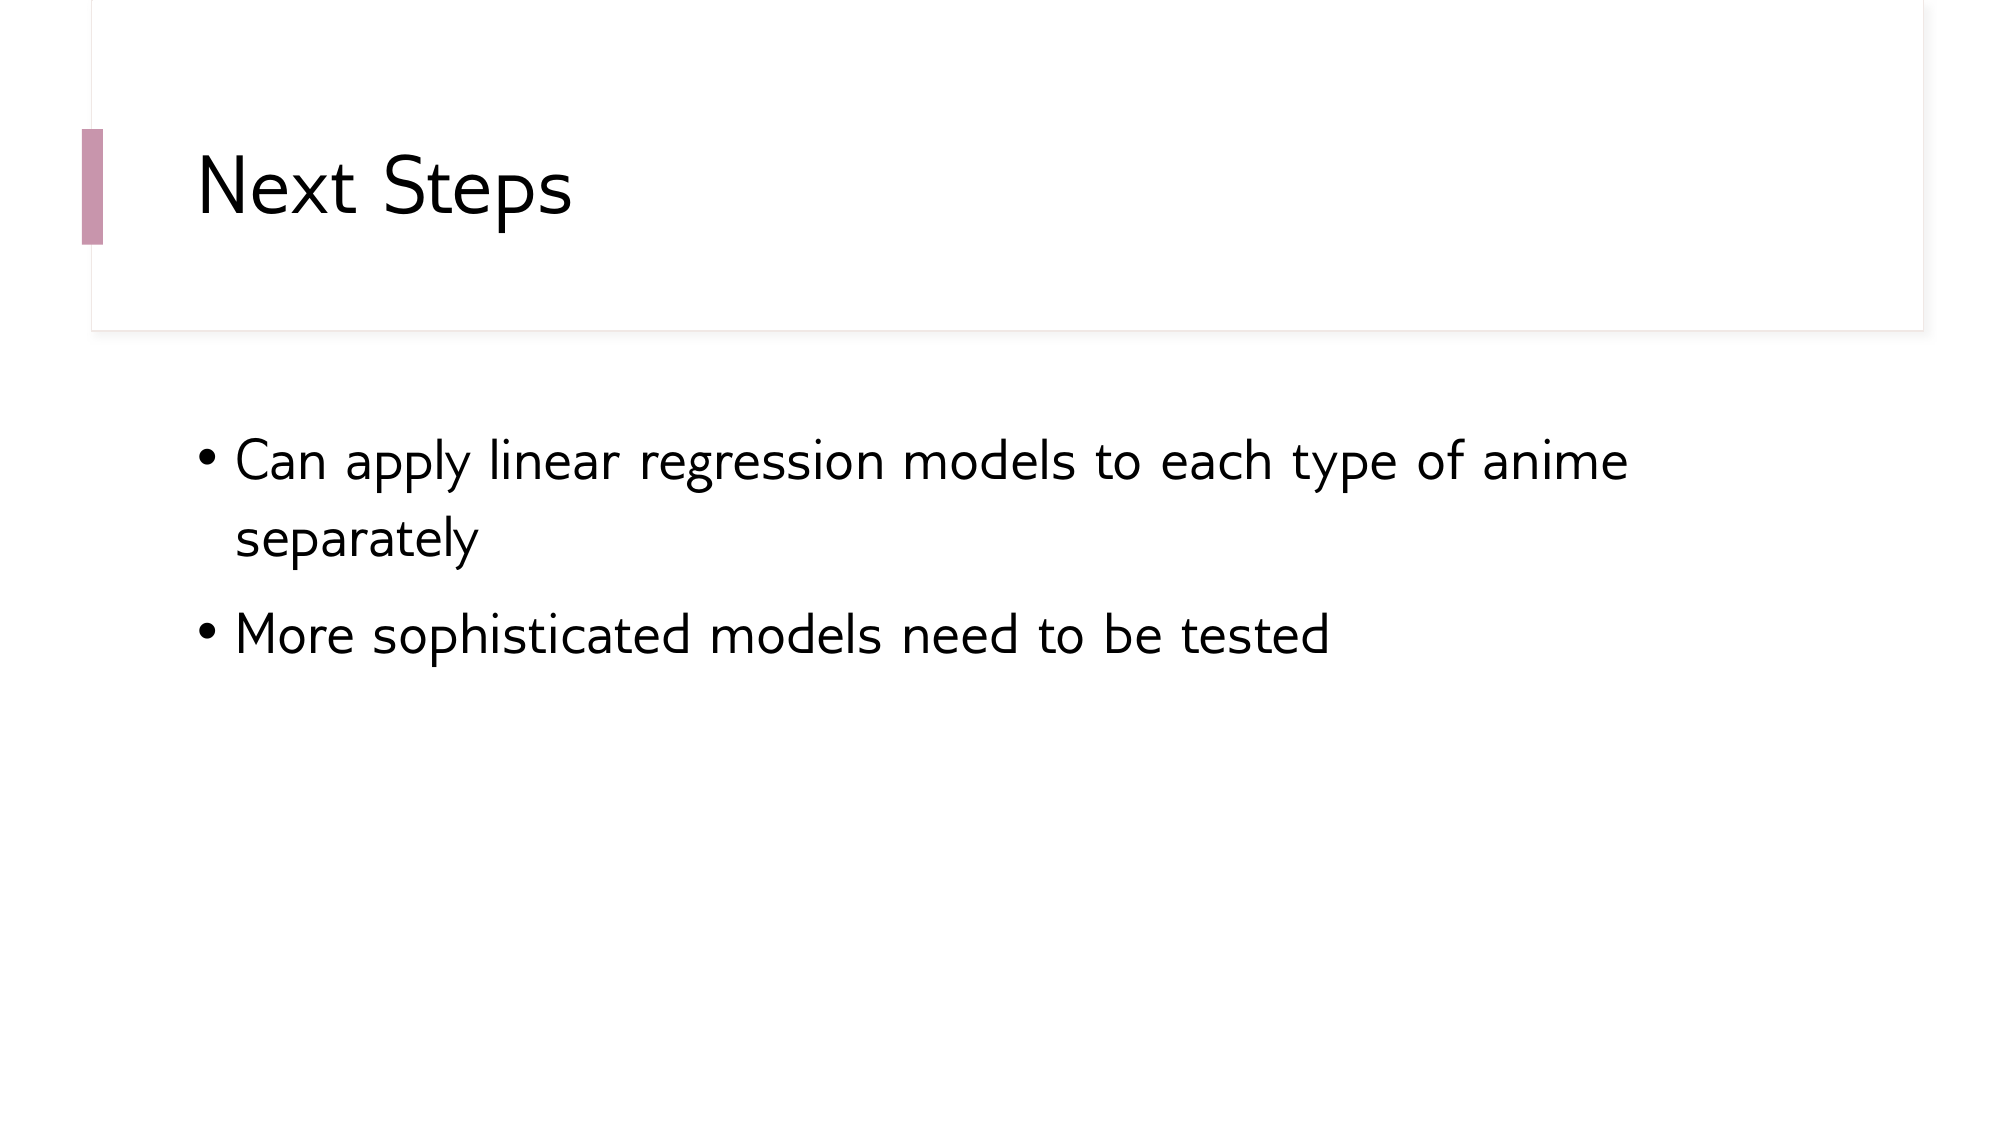

# Next Steps
Can apply linear regression models to each type of anime separately
More sophisticated models need to be tested